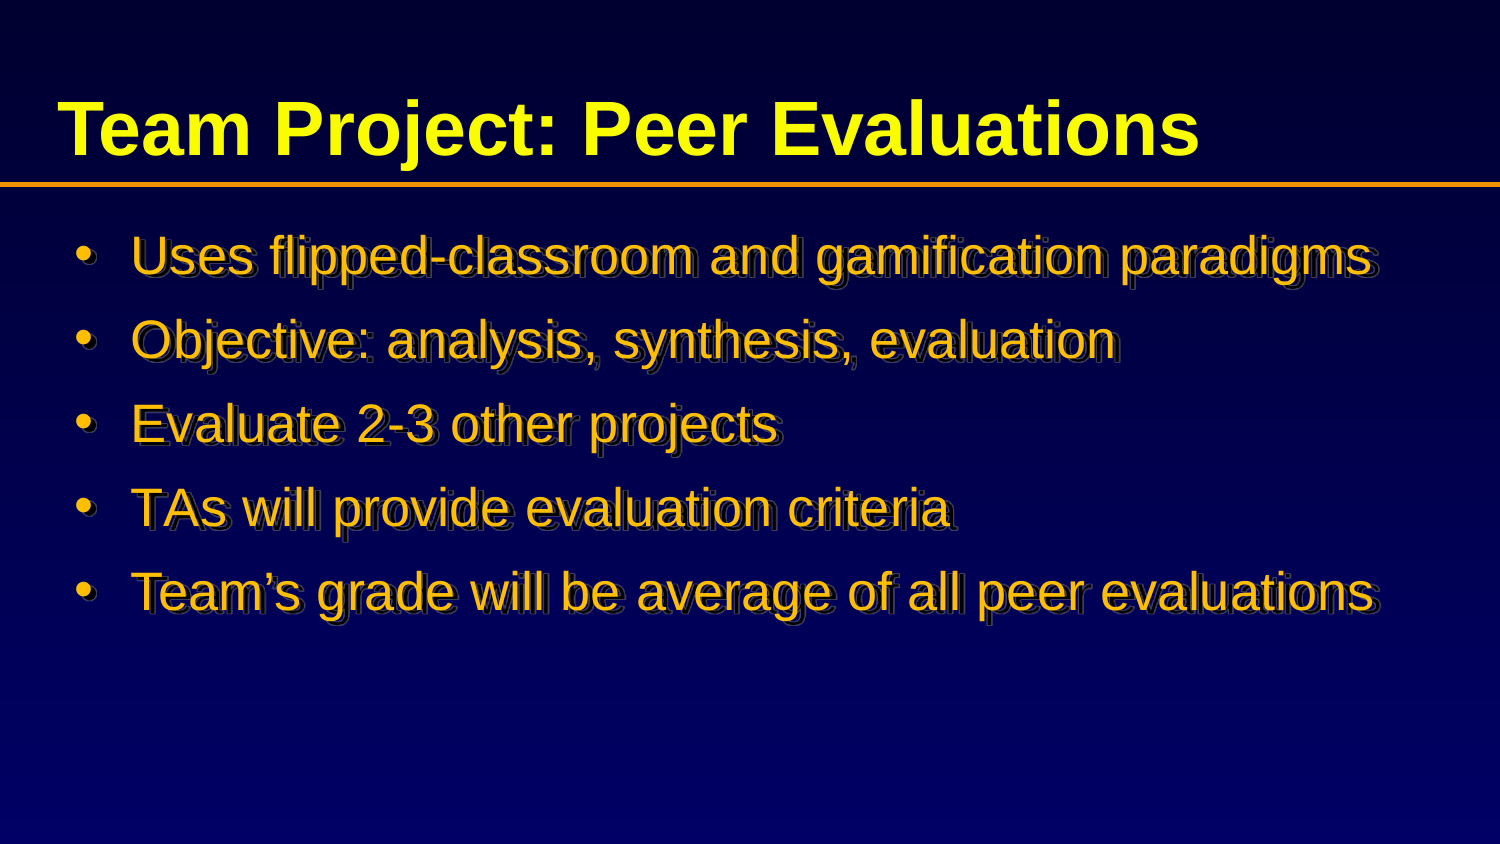

# Team Project: Peer Evaluations
Uses flipped-classroom and gamification paradigms
Objective: analysis, synthesis, evaluation
Evaluate 2-3 other projects
TAs will provide evaluation criteria
Team’s grade will be average of all peer evaluations